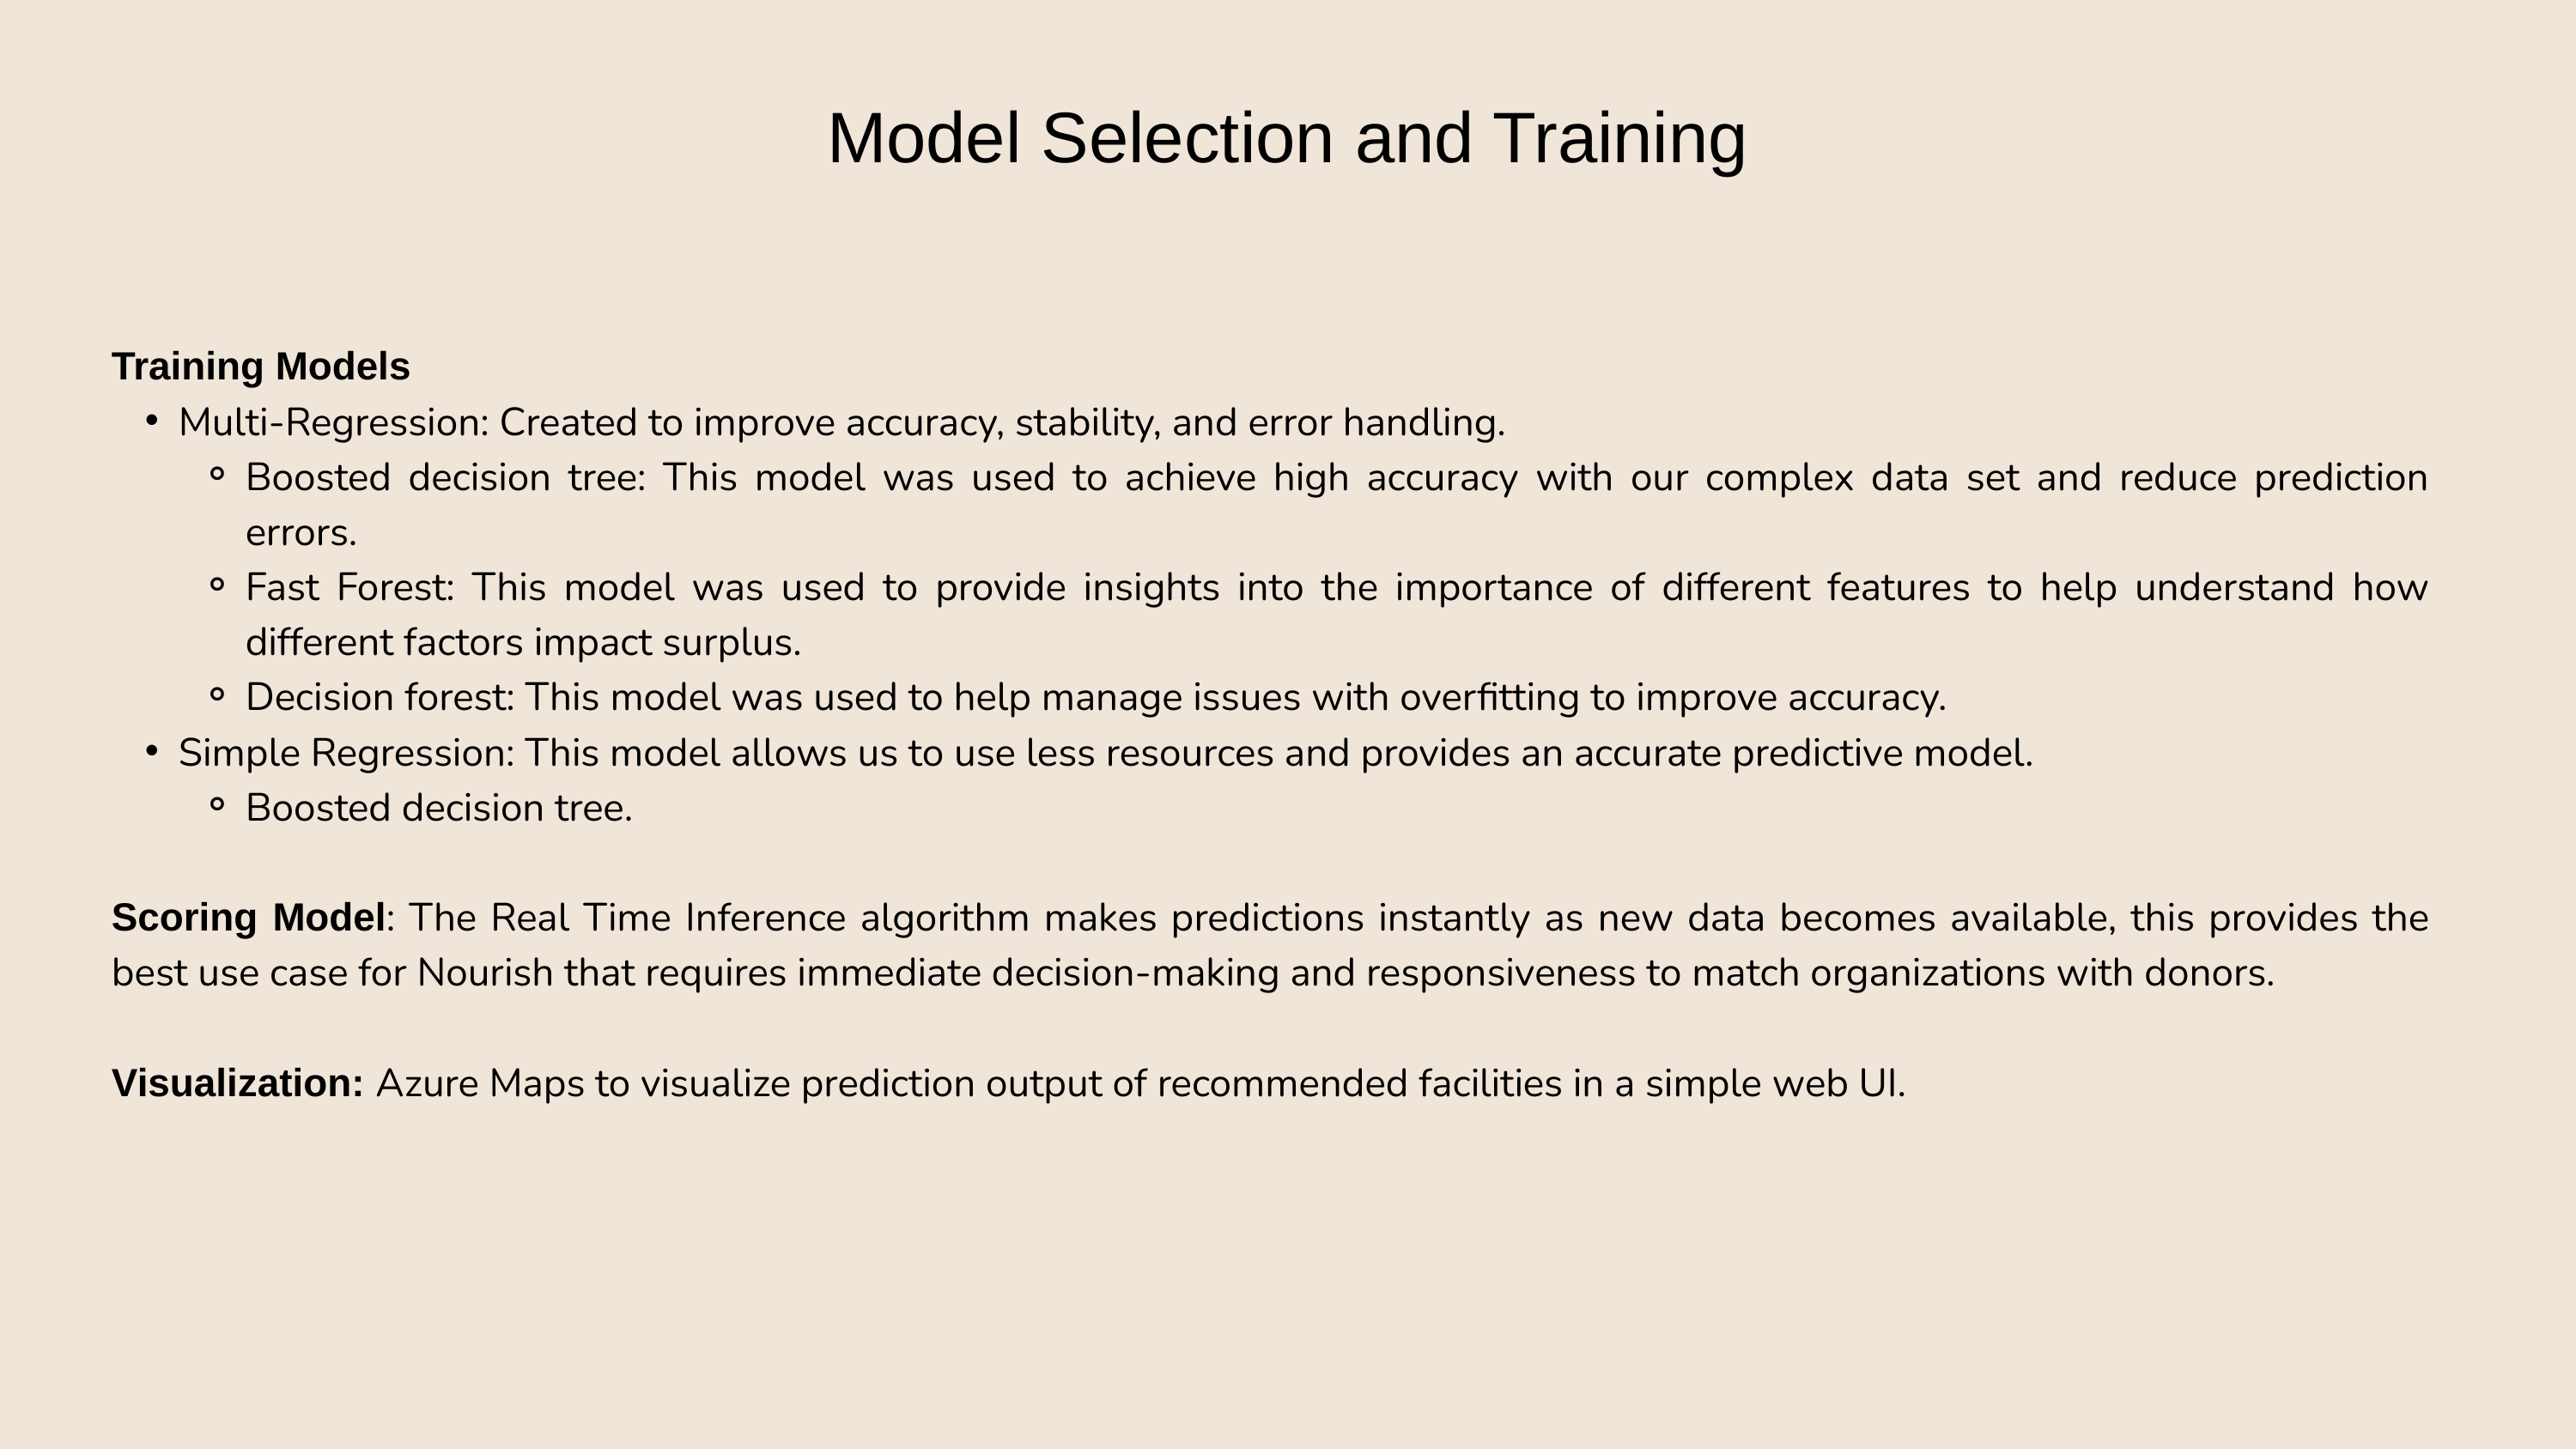

Model Selection and Training
Training Models
Multi-Regression: Created to improve accuracy, stability, and error handling.
Boosted decision tree: This model was used to achieve high accuracy with our complex data set and reduce prediction errors.
Fast Forest: This model was used to provide insights into the importance of different features to help understand how different factors impact surplus.
Decision forest: This model was used to help manage issues with overfitting to improve accuracy.
Simple Regression: This model allows us to use less resources and provides an accurate predictive model.
Boosted decision tree.

Scoring Model: The Real Time Inference algorithm makes predictions instantly as new data becomes available, this provides the best use case for Nourish that requires immediate decision-making and responsiveness to match organizations with donors.

Visualization: Azure Maps to visualize prediction output of recommended facilities in a simple web UI.